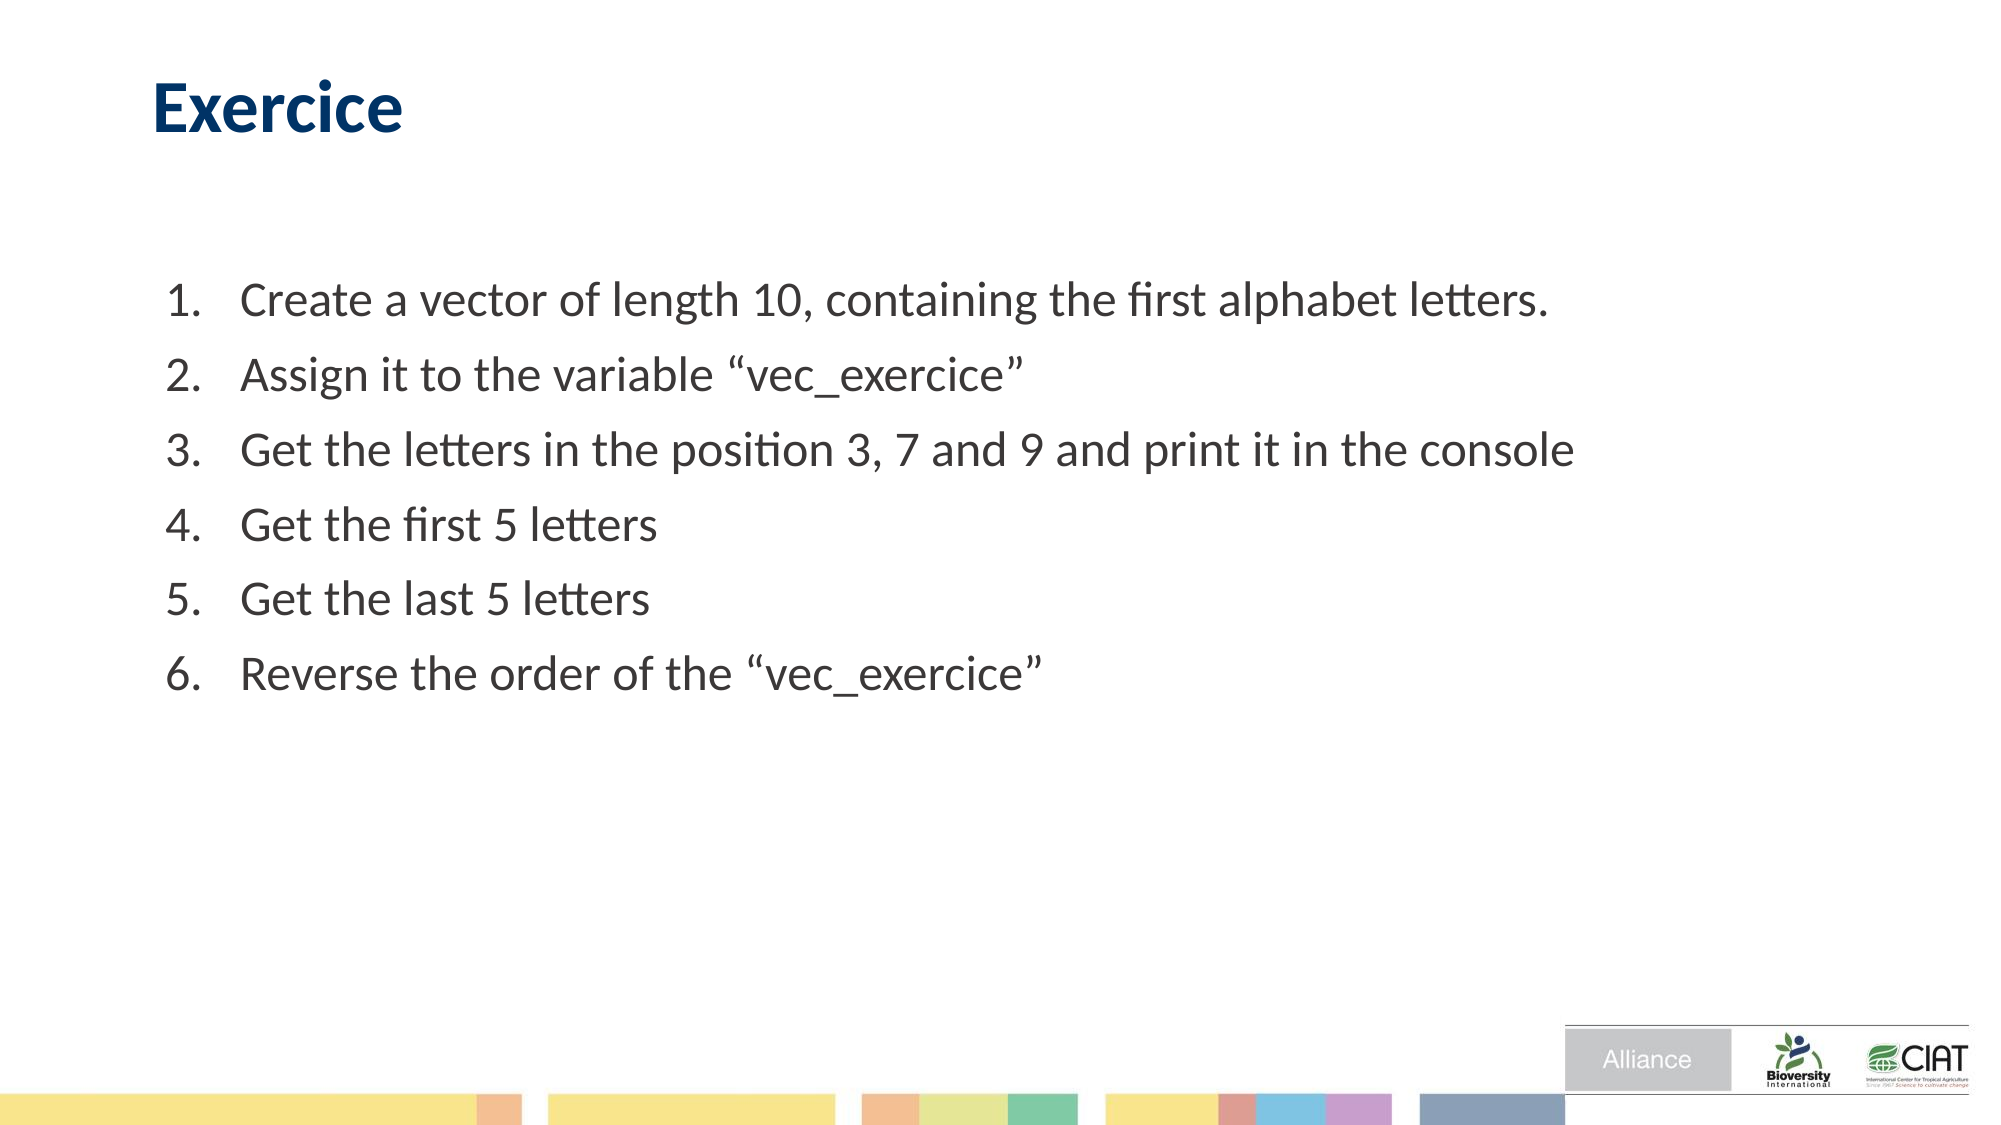

# Exercice
Create a vector of length 10, containing the first alphabet letters.
Assign it to the variable “vec_exercice”
Get the letters in the position 3, 7 and 9 and print it in the console
Get the first 5 letters
Get the last 5 letters
Reverse the order of the “vec_exercice”